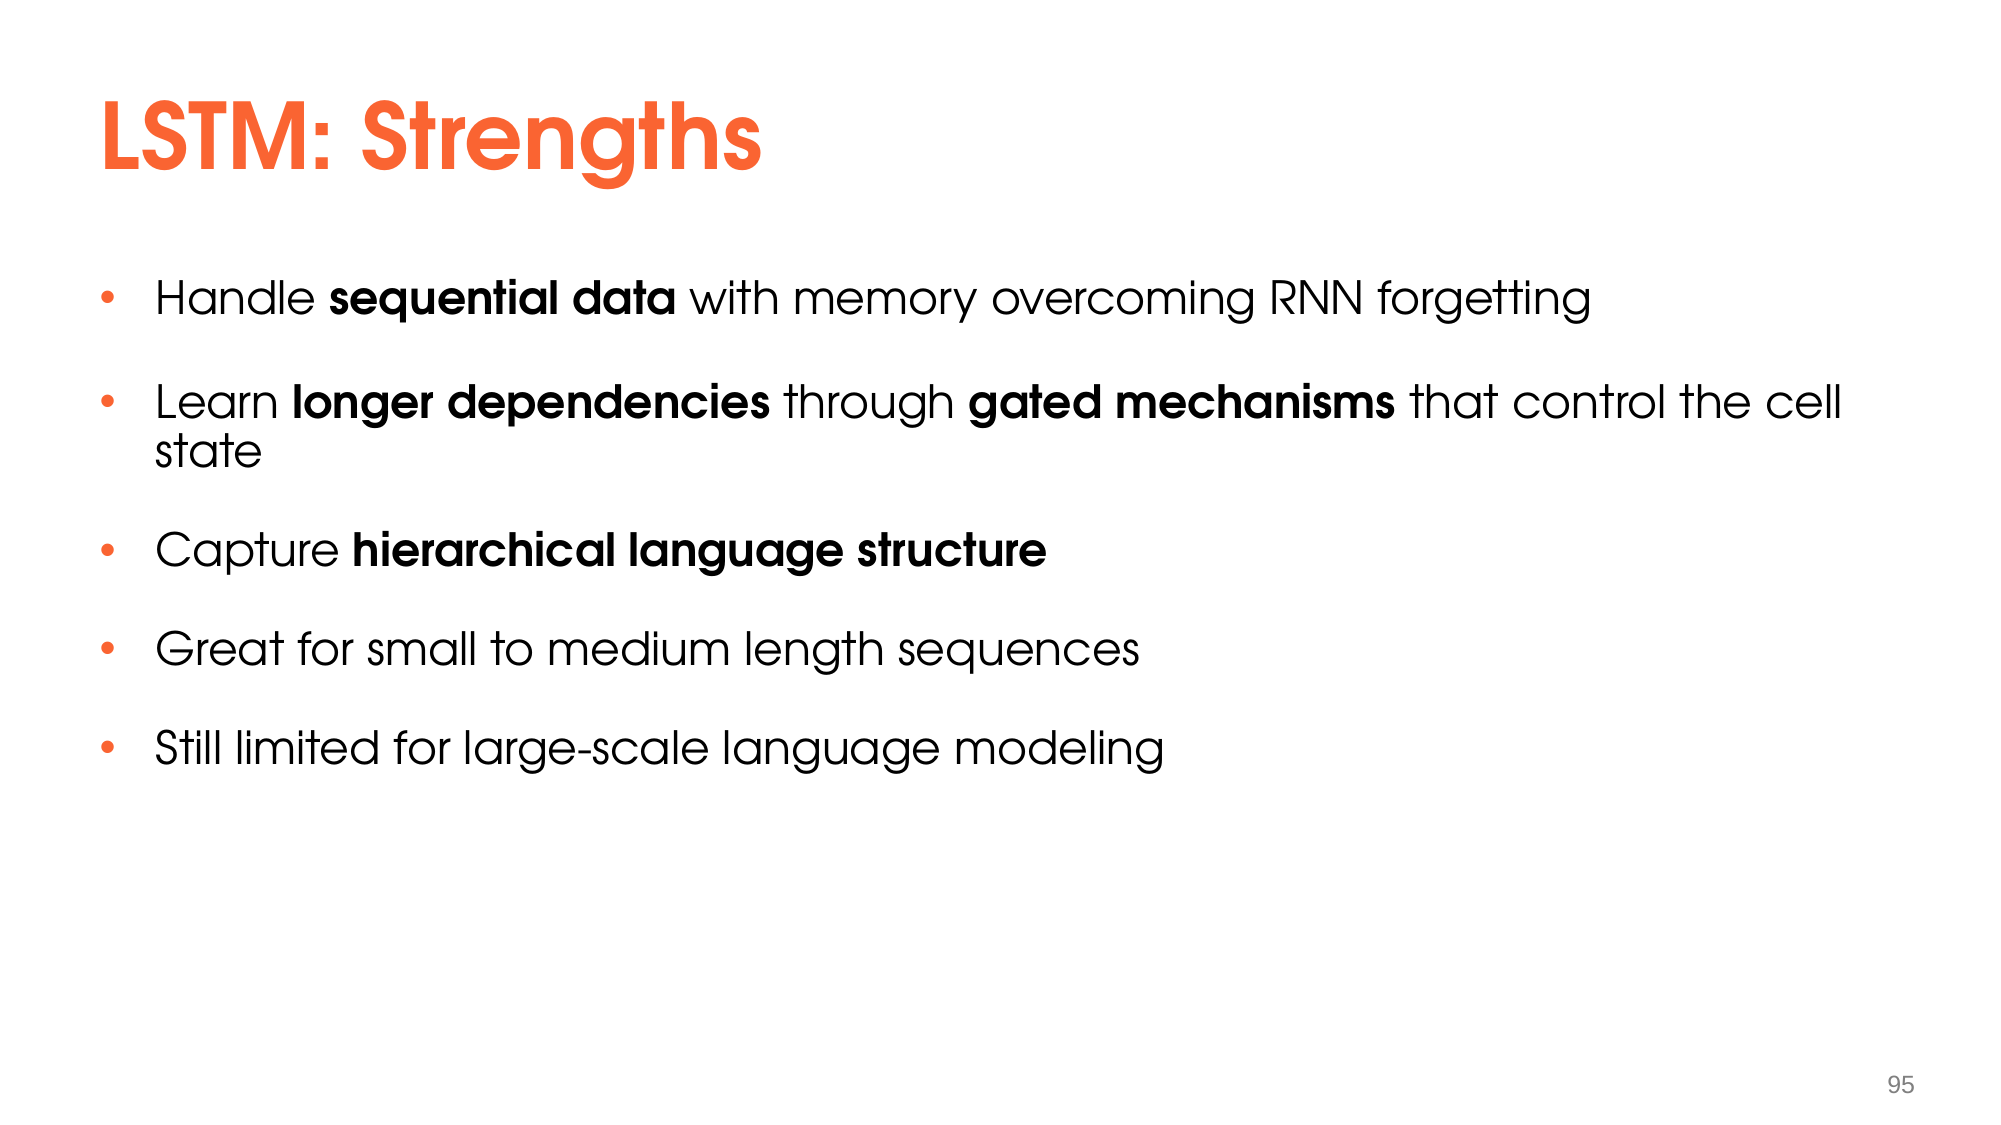

# LSTM: Strengths
Handle sequential data with memory overcoming RNN forgetting
Learn longer dependencies through gated mechanisms that control the cell state
Capture hierarchical language structure
Great for small to medium length sequences
Still limited for large-scale language modeling
95